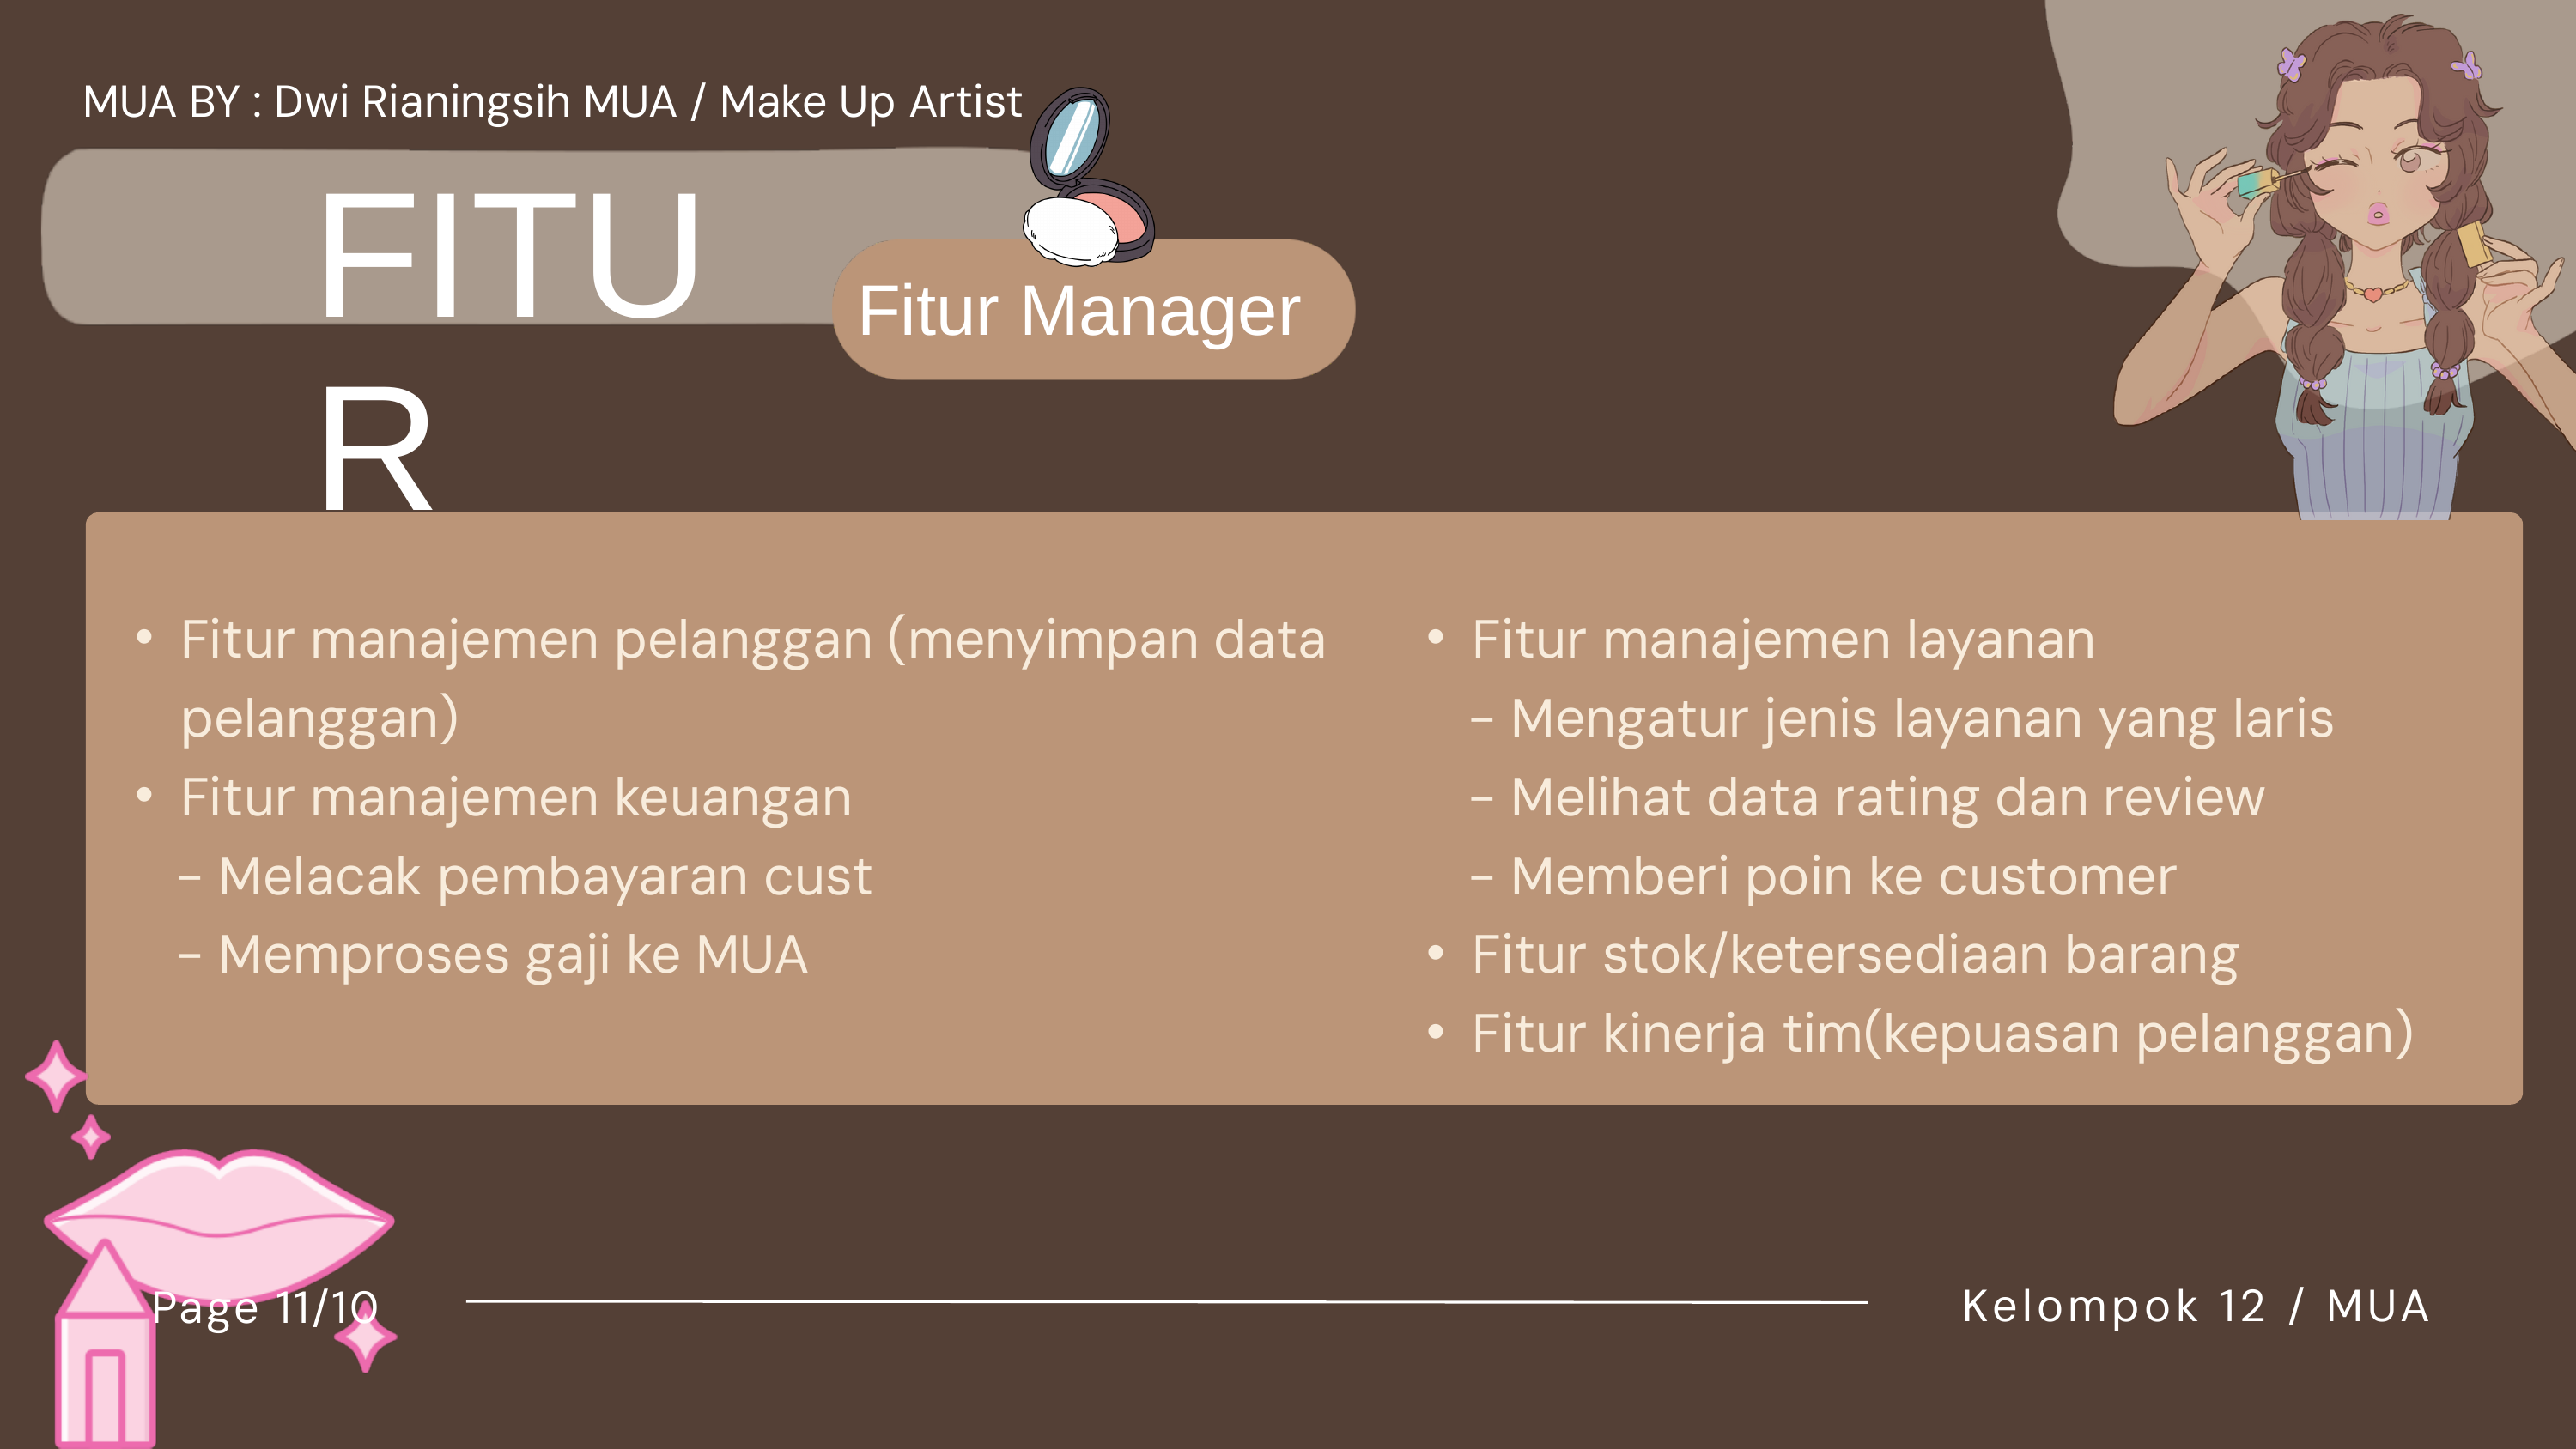

MUA BY : Dwi Rianingsih MUA / Make Up Artist

FITUR

Fitur Manager

Fitur manajemen pelanggan (menyimpan data pelanggan)
Fitur manajemen keuangan
      - Melacak pembayaran cust
      - Memproses gaji ke MUA

Fitur manajemen layanan
      - Mengatur jenis layanan yang laris
      - Melihat data rating dan review
      - Memberi poin ke customer
Fitur stok/ketersediaan barang
Fitur kinerja tim(kepuasan pelanggan)

Kelompok 12 / MUA
Page 11/10